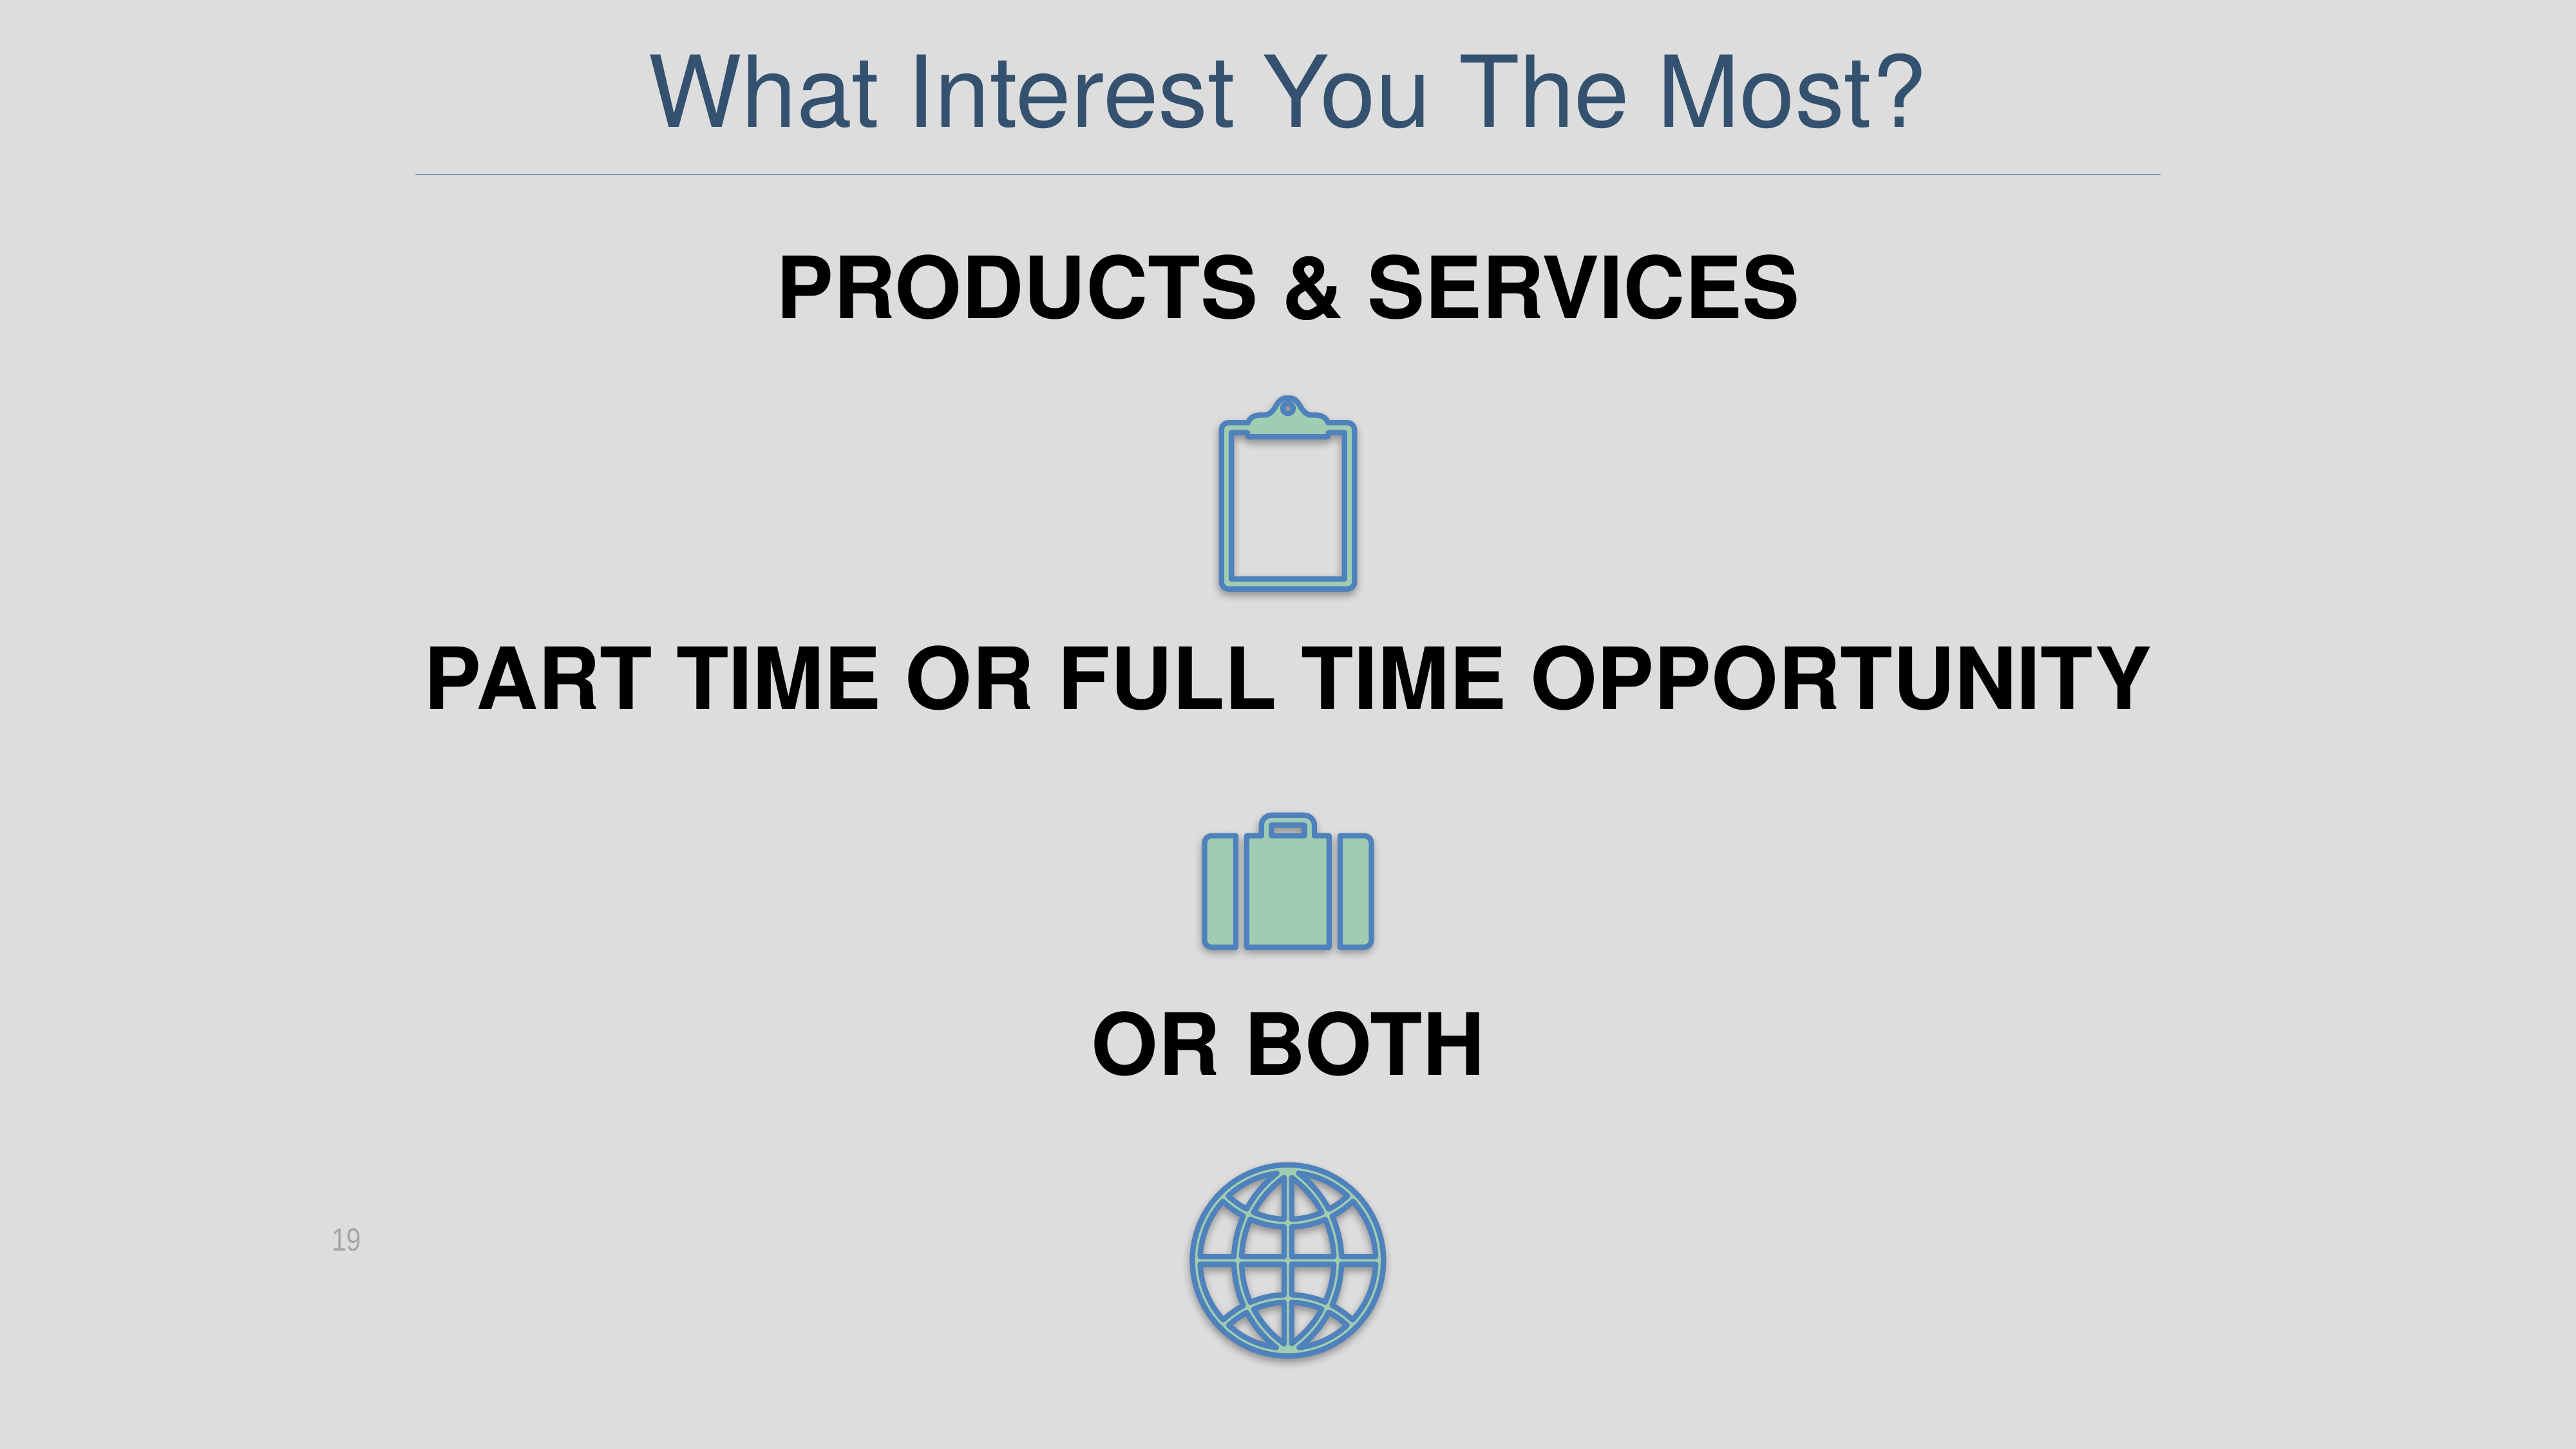

What Interest You The Most?

PRODUCTS & SERVICES

PART TIME OR FULL TIME OPPORTUNITY

OR BOTH

19